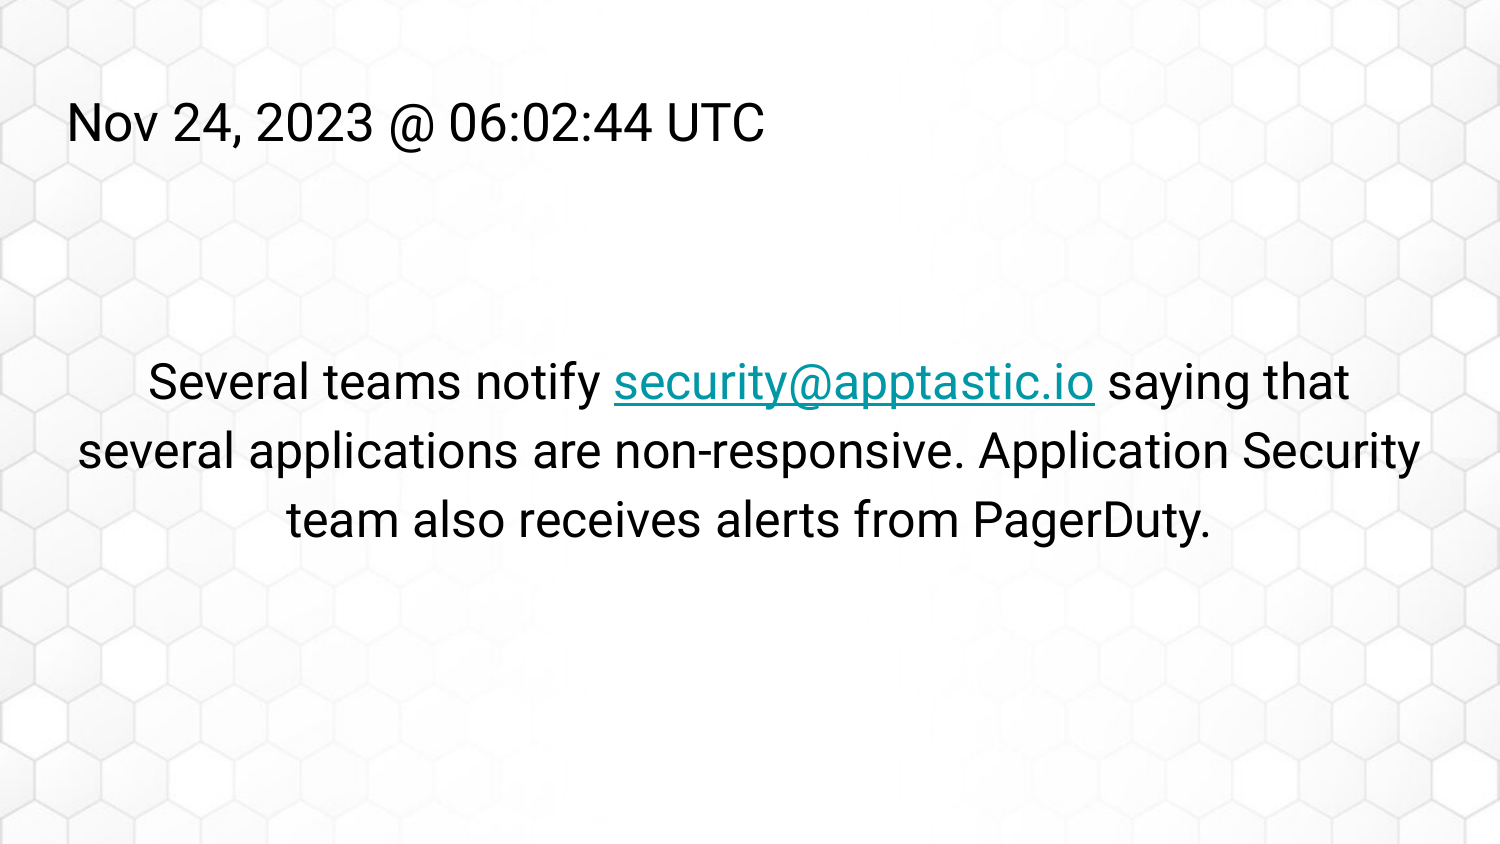

# Nov 24, 2023 @ 06:02:44 UTC
Several teams notify security@apptastic.io saying that several applications are non-responsive. Application Security team also receives alerts from PagerDuty.